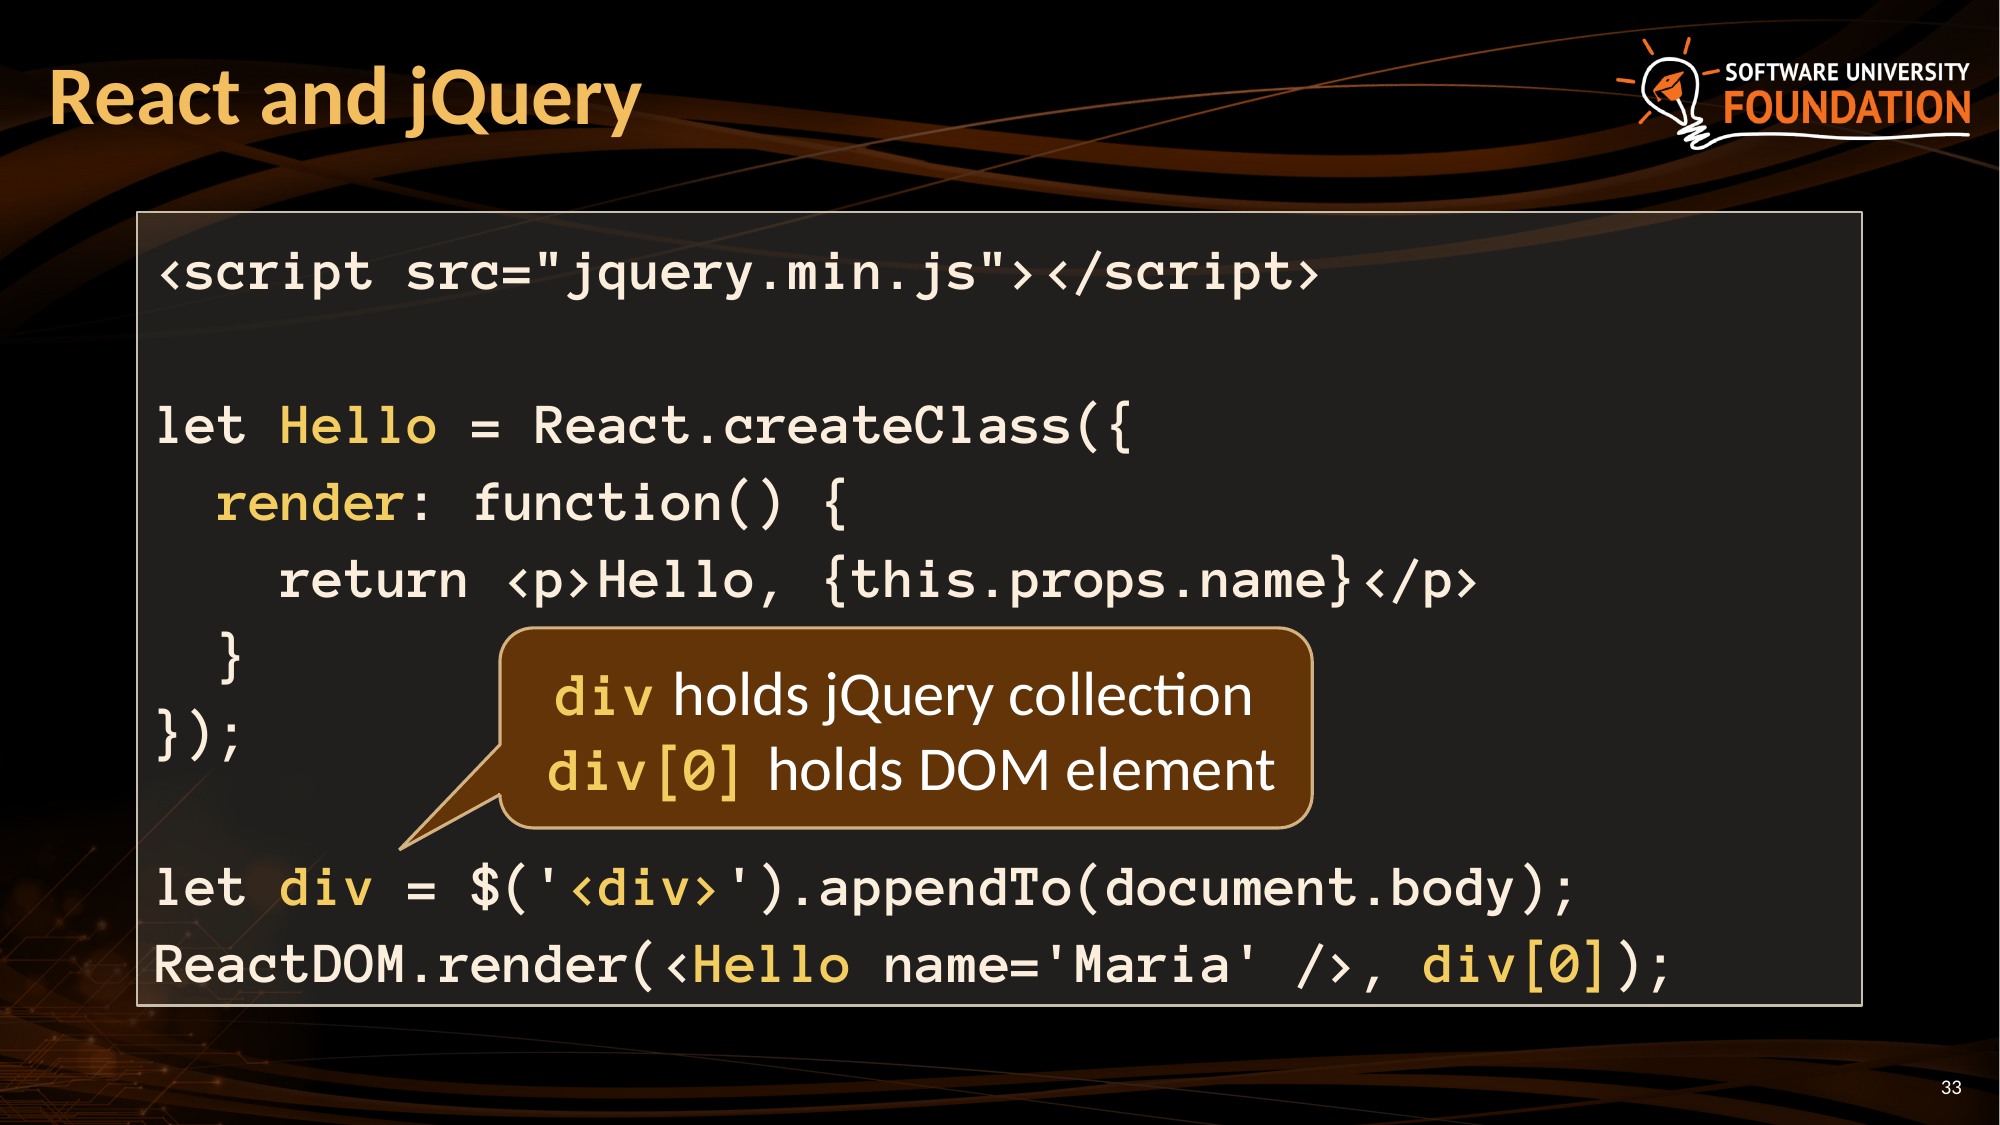

# React and jQuery
<script src="jquery.min.js"></script>

let Hello = React.createClass({
  render: function() {
    return <p>Hello, {this.props.name}</p>
  }
});

let div = $('<div>').appendTo(document.body);
ReactDOM.render(<Hello name='Maria' />, div[0]);
div holds jQuery collection
 div[0] holds DOM element
33